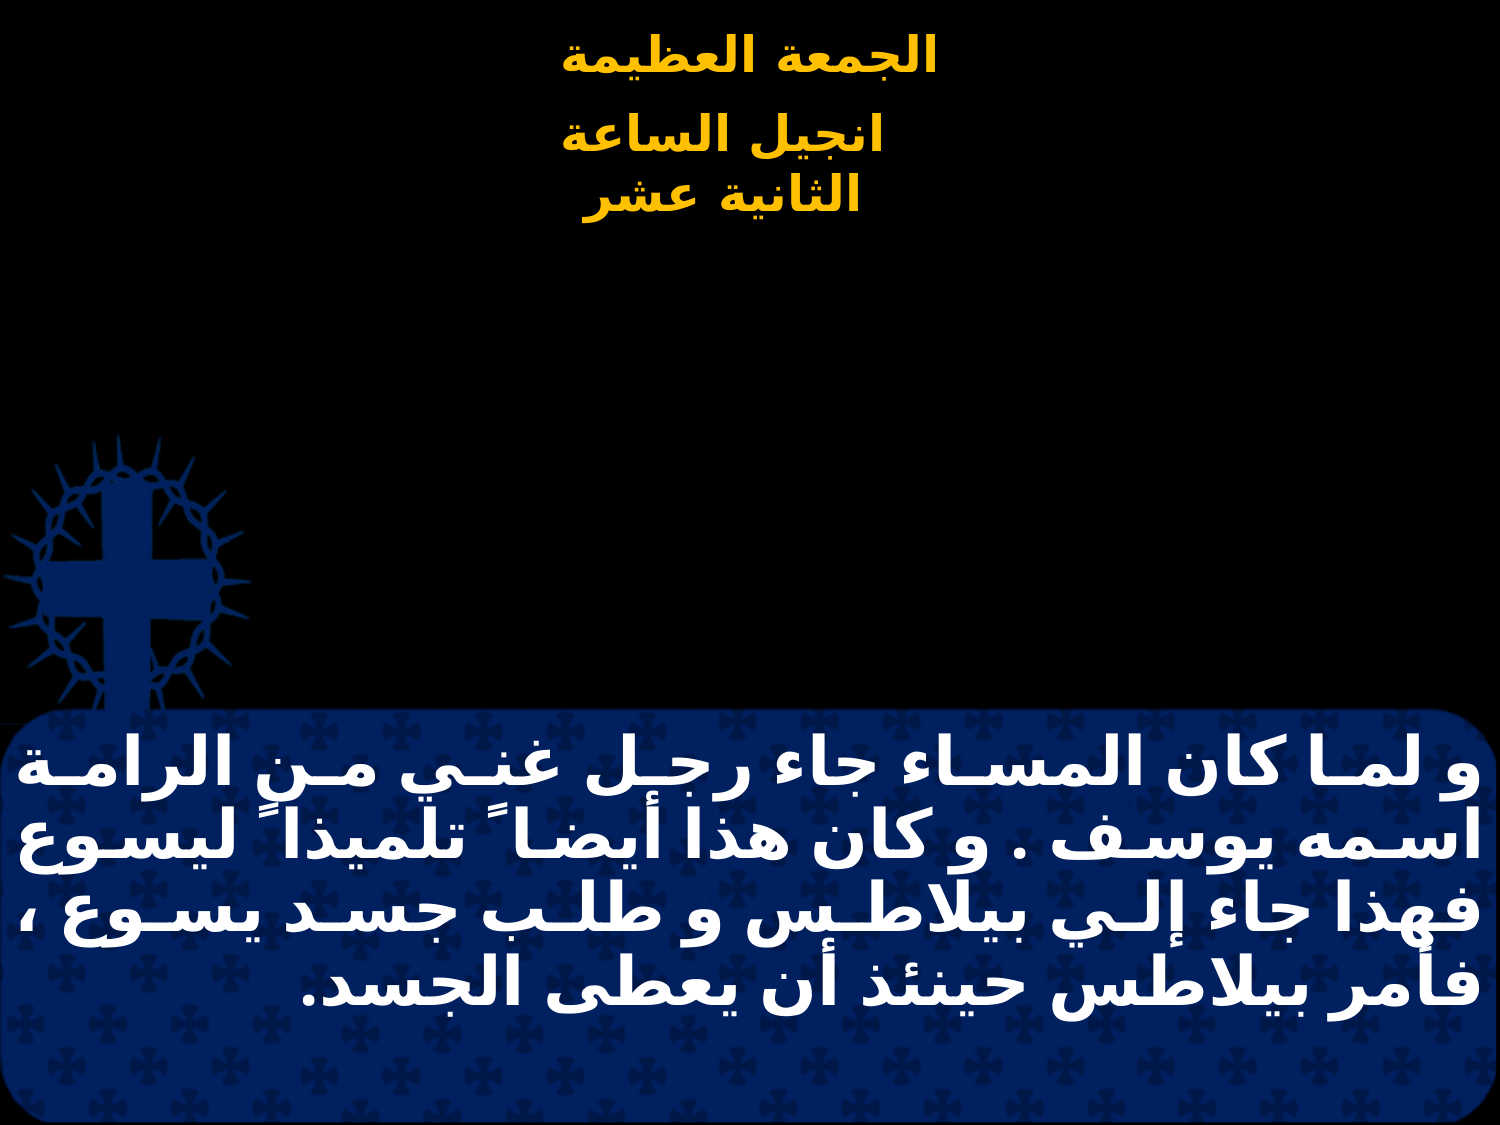

# و لما كان المساء جاء رجل غني من الرامة اسمه يوسف . و كان هذا أيضا ً تلميذا ً ليسوع فهذا جاء إلي بيلاطس و طلب جسد يسوع ، فأمر بيلاطس حينئذ أن يعطى الجسد.